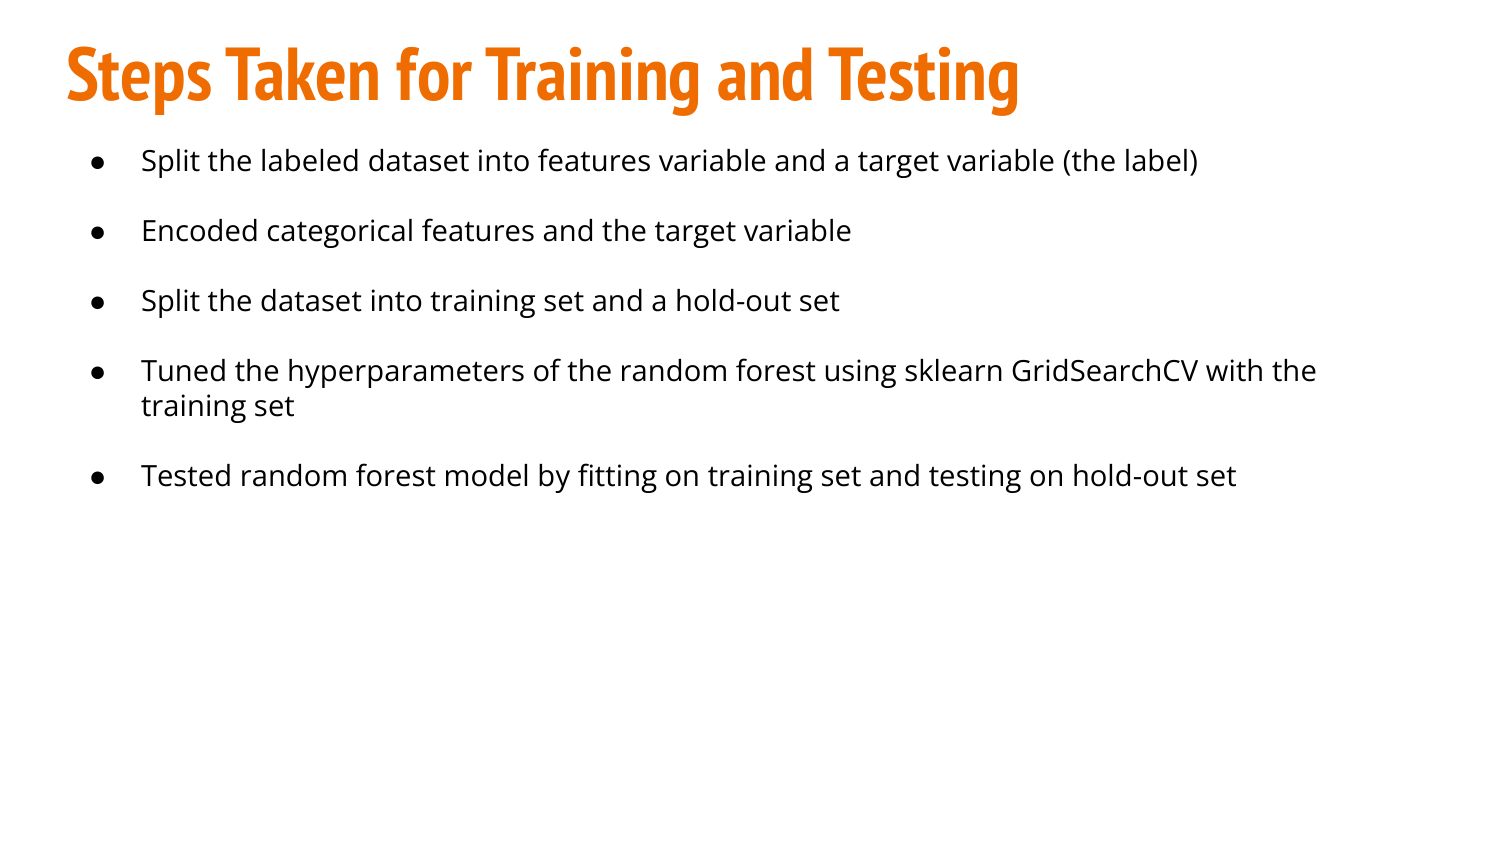

# Steps Taken for Training and Testing
Split the labeled dataset into features variable and a target variable (the label)

Encoded categorical features and the target variable

Split the dataset into training set and a hold-out set

Tuned the hyperparameters of the random forest using sklearn GridSearchCV with the training set

Tested random forest model by fitting on training set and testing on hold-out set